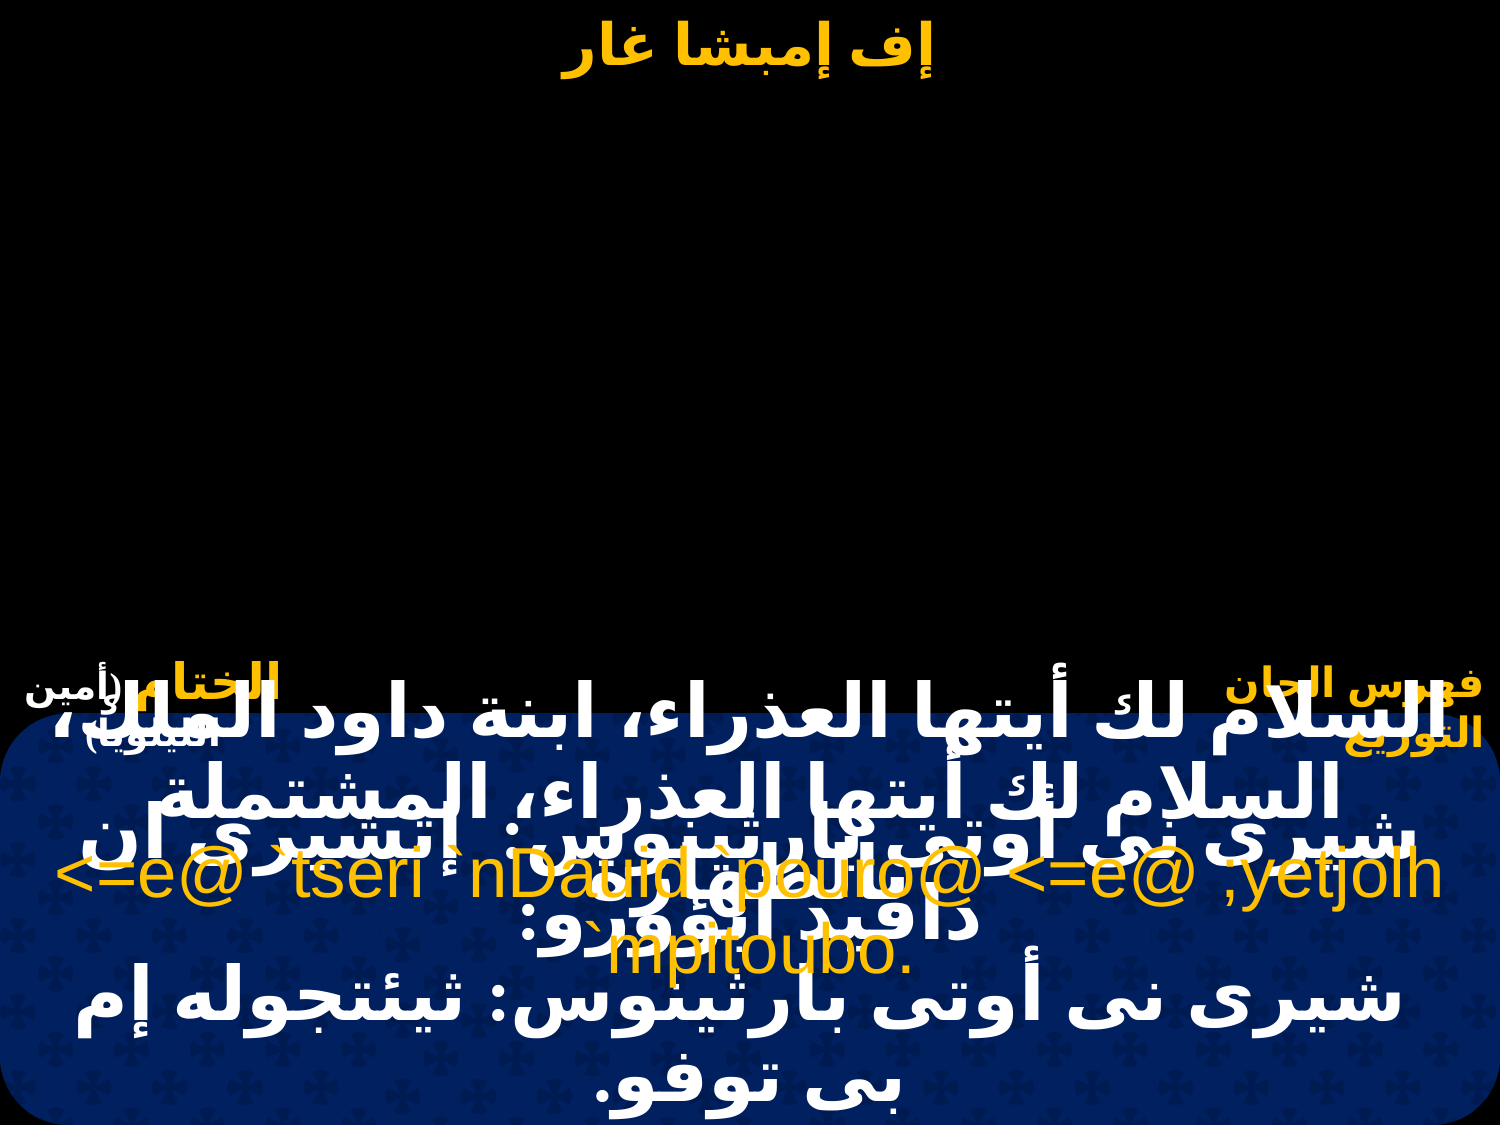

# السلام لك أيتها العذراء، ابنة داود الملك، السلام لك أيتها العذراء، المشتملة بالطهارة
<=e@ `tseri `nDauid `pouro@ <=e@ ;yetjolh `mpitoubo.
شيرى نى أوتى بارثينوس:  إتشيرى ان دافيد ابؤورو:
 شيرى نى أوتى بارثينوس: ثيئتجوله إم بى توفو.